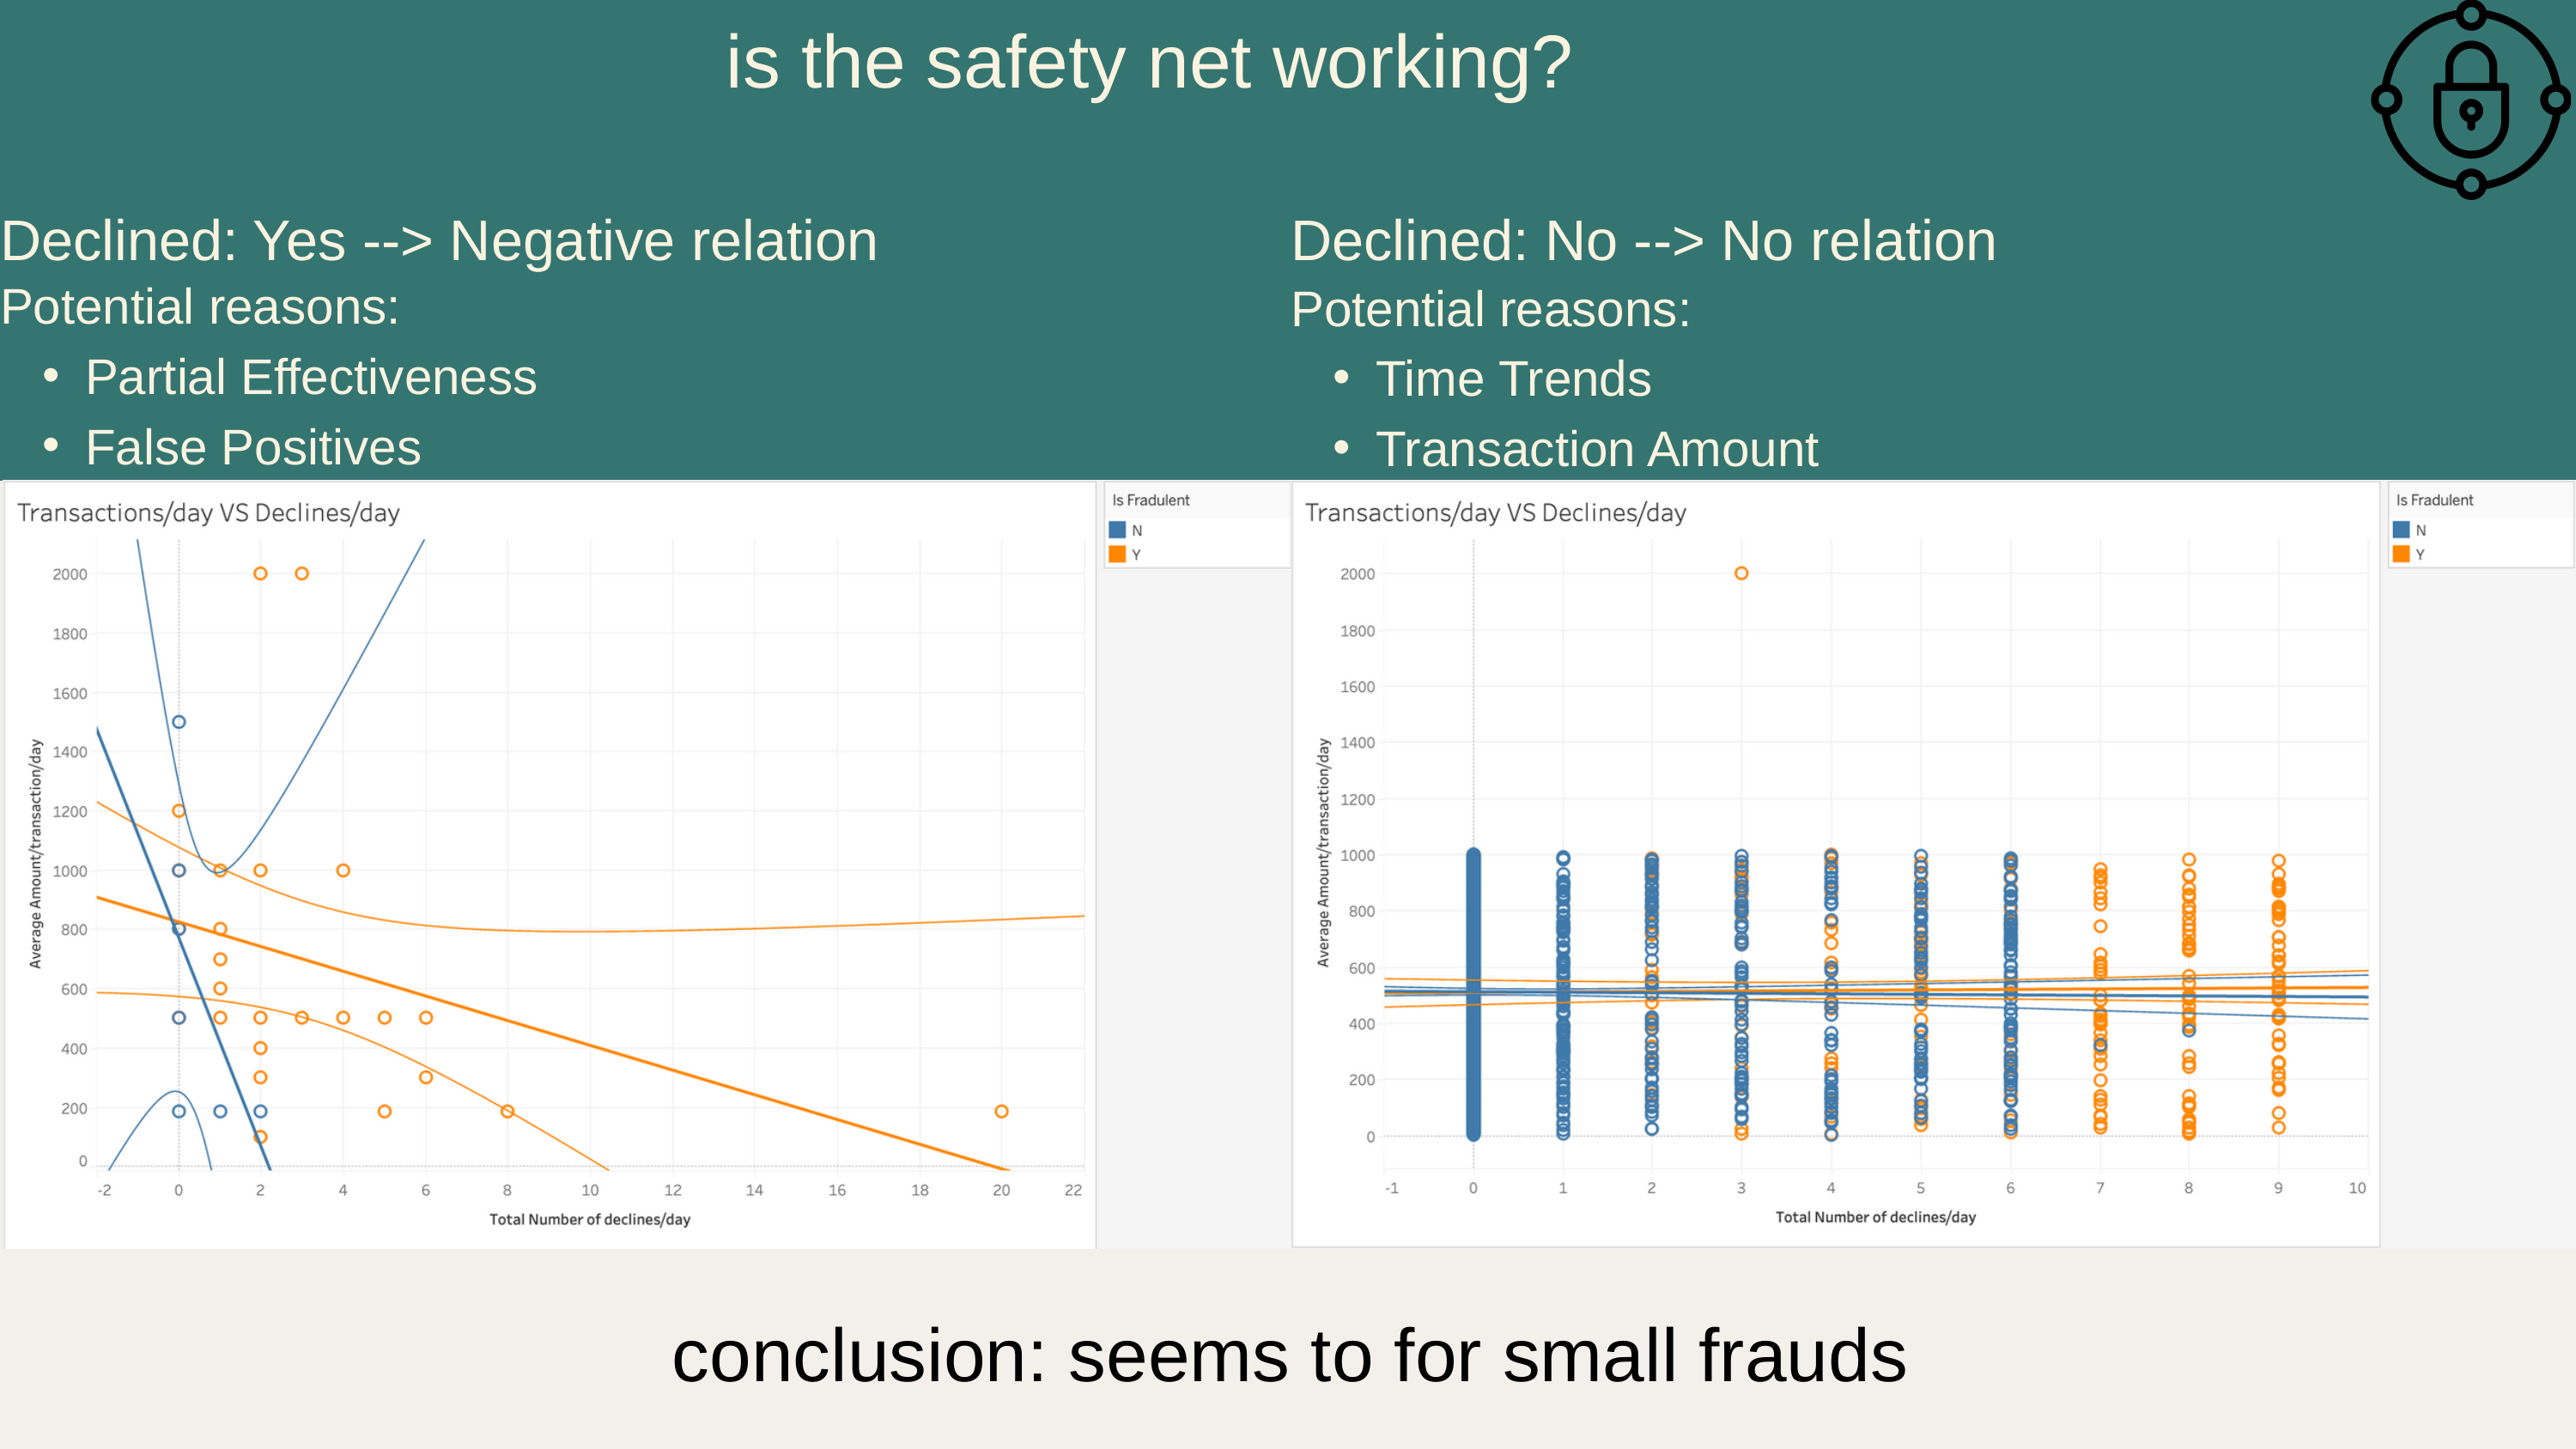

is the safety net working?
Declined: Yes --> Negative relation
Declined: No --> No relation
Potential reasons:
Partial Effectiveness
False Positives
Potential reasons:
Time Trends
Transaction Amount

conclusion: seems to for small frauds